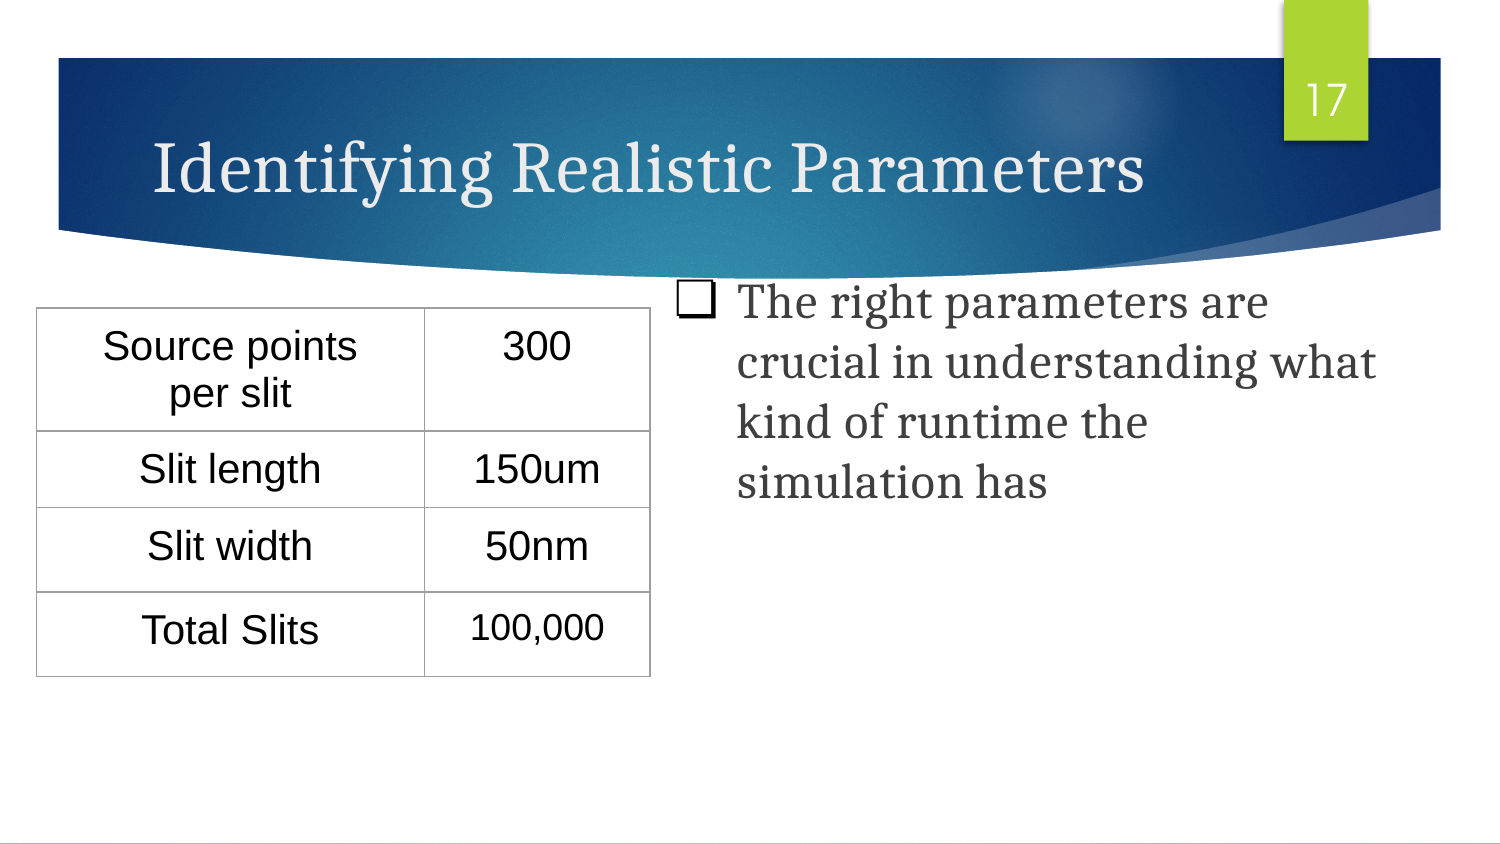

17
# Identifying Realistic Parameters
The right parameters are crucial in understanding what kind of runtime the simulation has
| Source points per slit | 300 |
| --- | --- |
| Slit length | 150um |
| Slit width | 50nm |
| Total Slits | 100,000 |